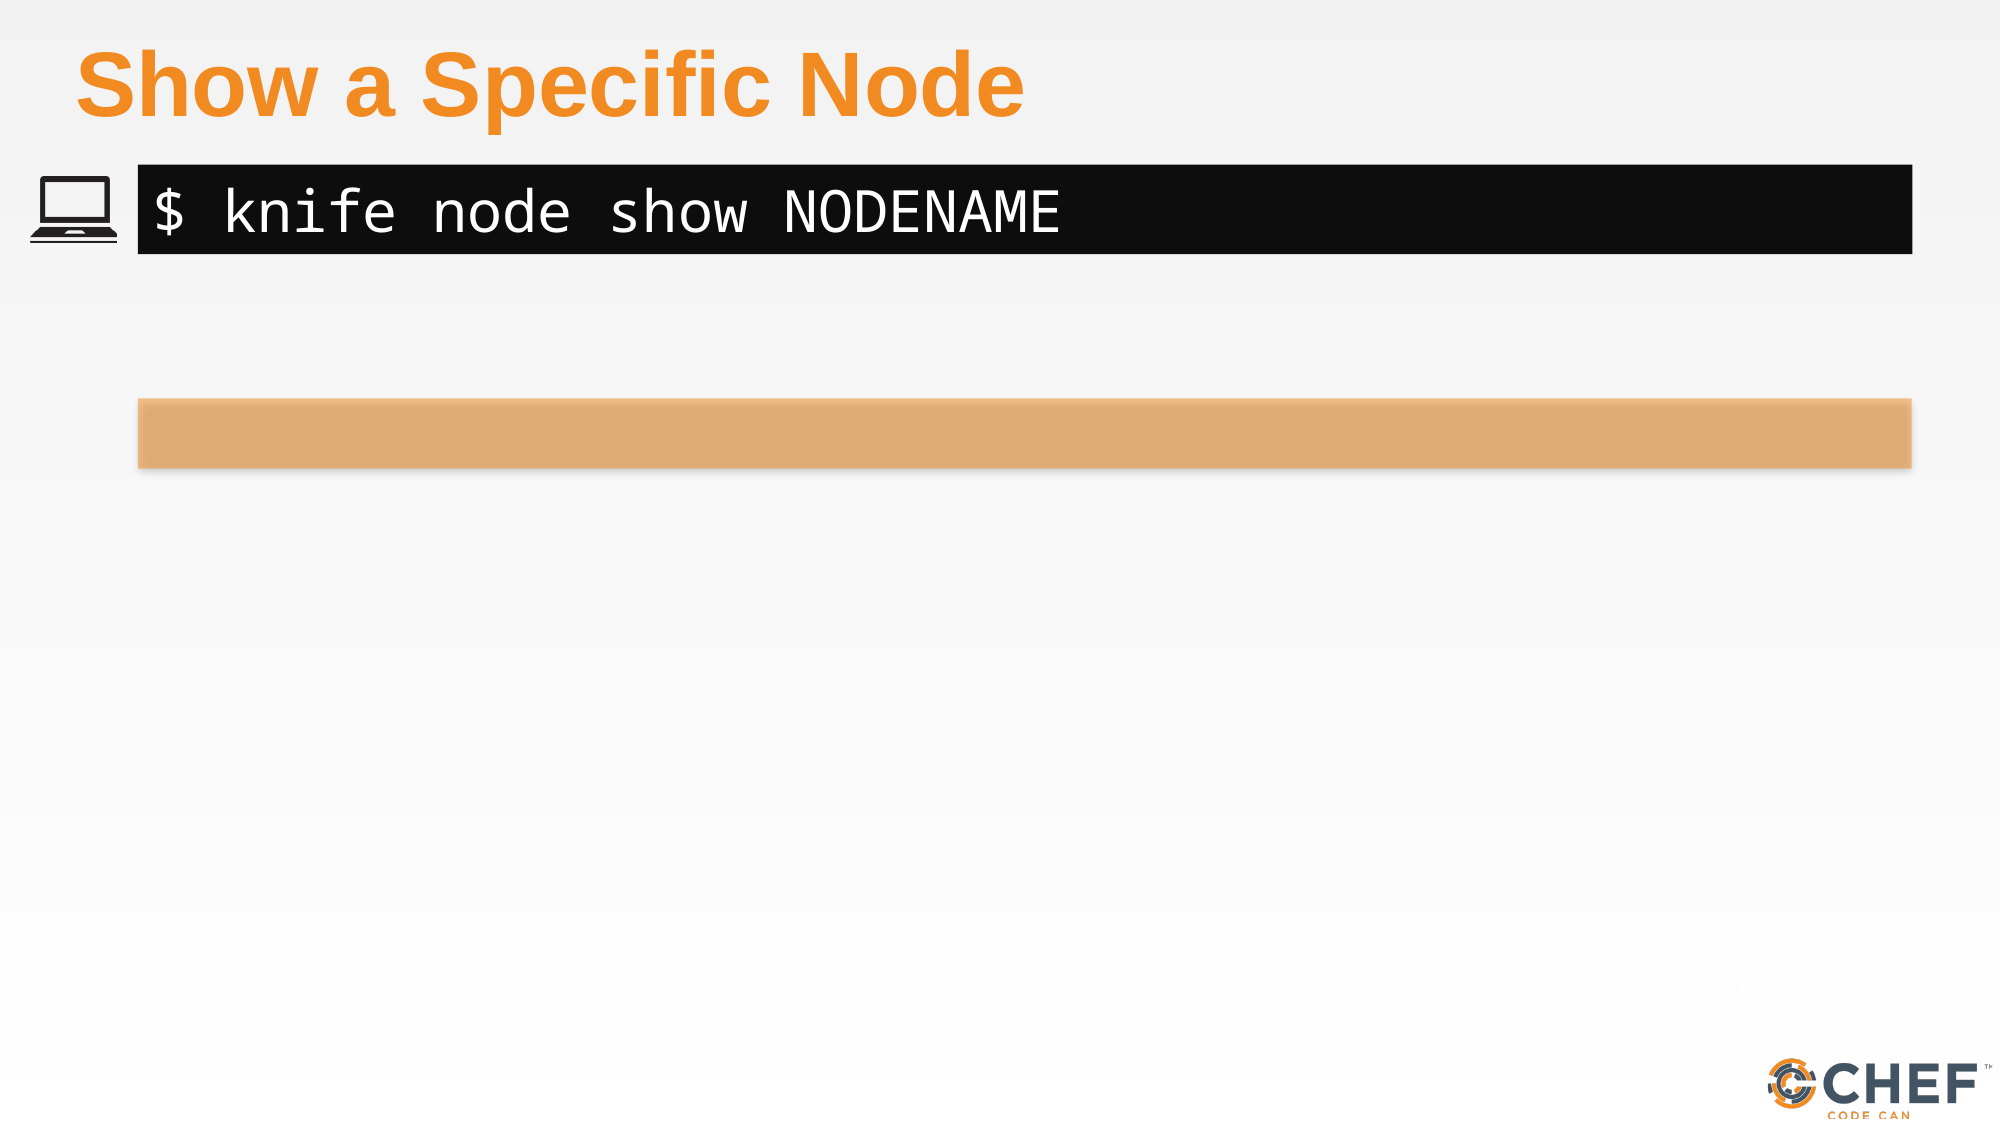

# Show a Specific Node
$ knife node show NODENAME